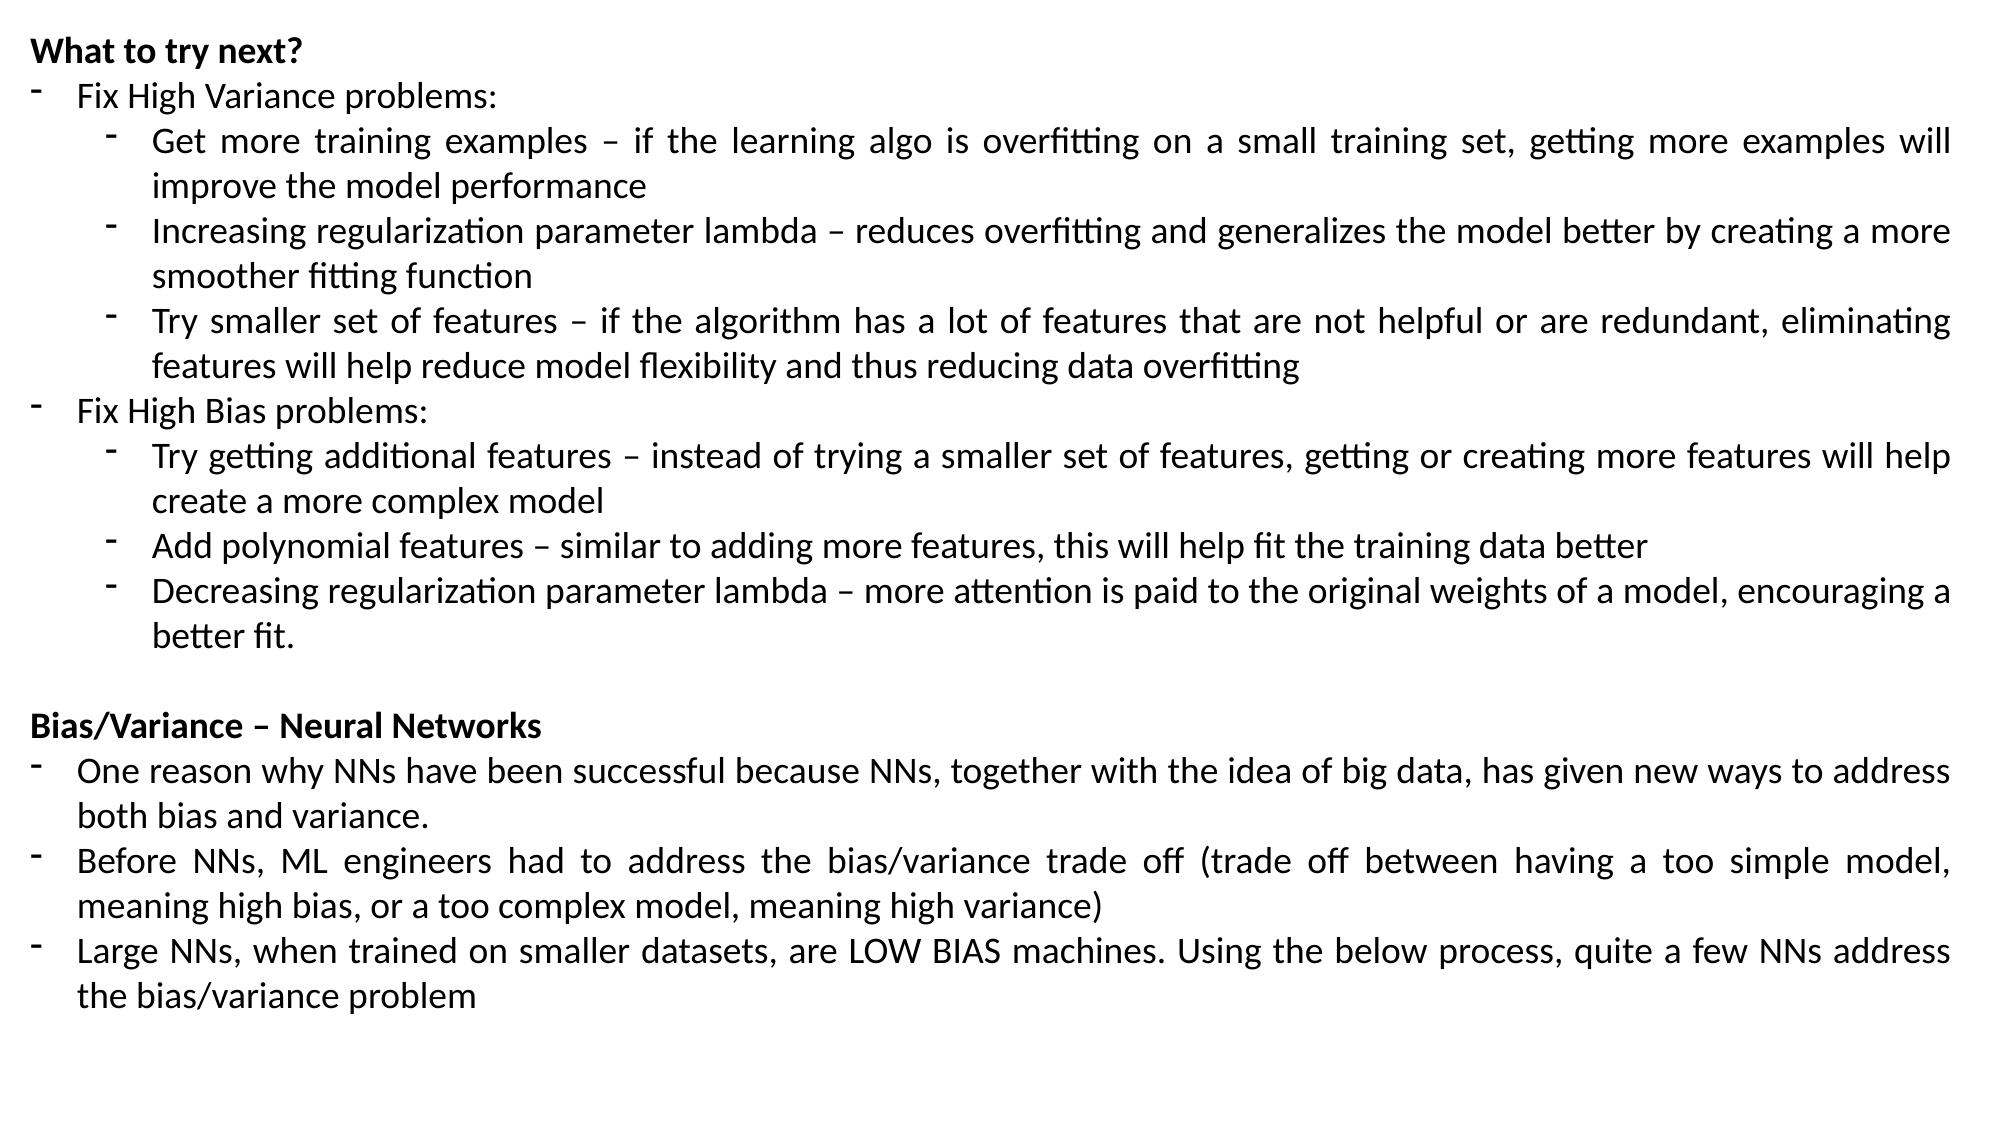

What to try next?
Fix High Variance problems:
Get more training examples – if the learning algo is overfitting on a small training set, getting more examples will improve the model performance
Increasing regularization parameter lambda – reduces overfitting and generalizes the model better by creating a more smoother fitting function
Try smaller set of features – if the algorithm has a lot of features that are not helpful or are redundant, eliminating features will help reduce model flexibility and thus reducing data overfitting
Fix High Bias problems:
Try getting additional features – instead of trying a smaller set of features, getting or creating more features will help create a more complex model
Add polynomial features – similar to adding more features, this will help fit the training data better
Decreasing regularization parameter lambda – more attention is paid to the original weights of a model, encouraging a better fit.

Bias/Variance – Neural Networks
One reason why NNs have been successful because NNs, together with the idea of big data, has given new ways to address both bias and variance.
Before NNs, ML engineers had to address the bias/variance trade off (trade off between having a too simple model, meaning high bias, or a too complex model, meaning high variance)
Large NNs, when trained on smaller datasets, are LOW BIAS machines. Using the below process, quite a few NNs address the bias/variance problem